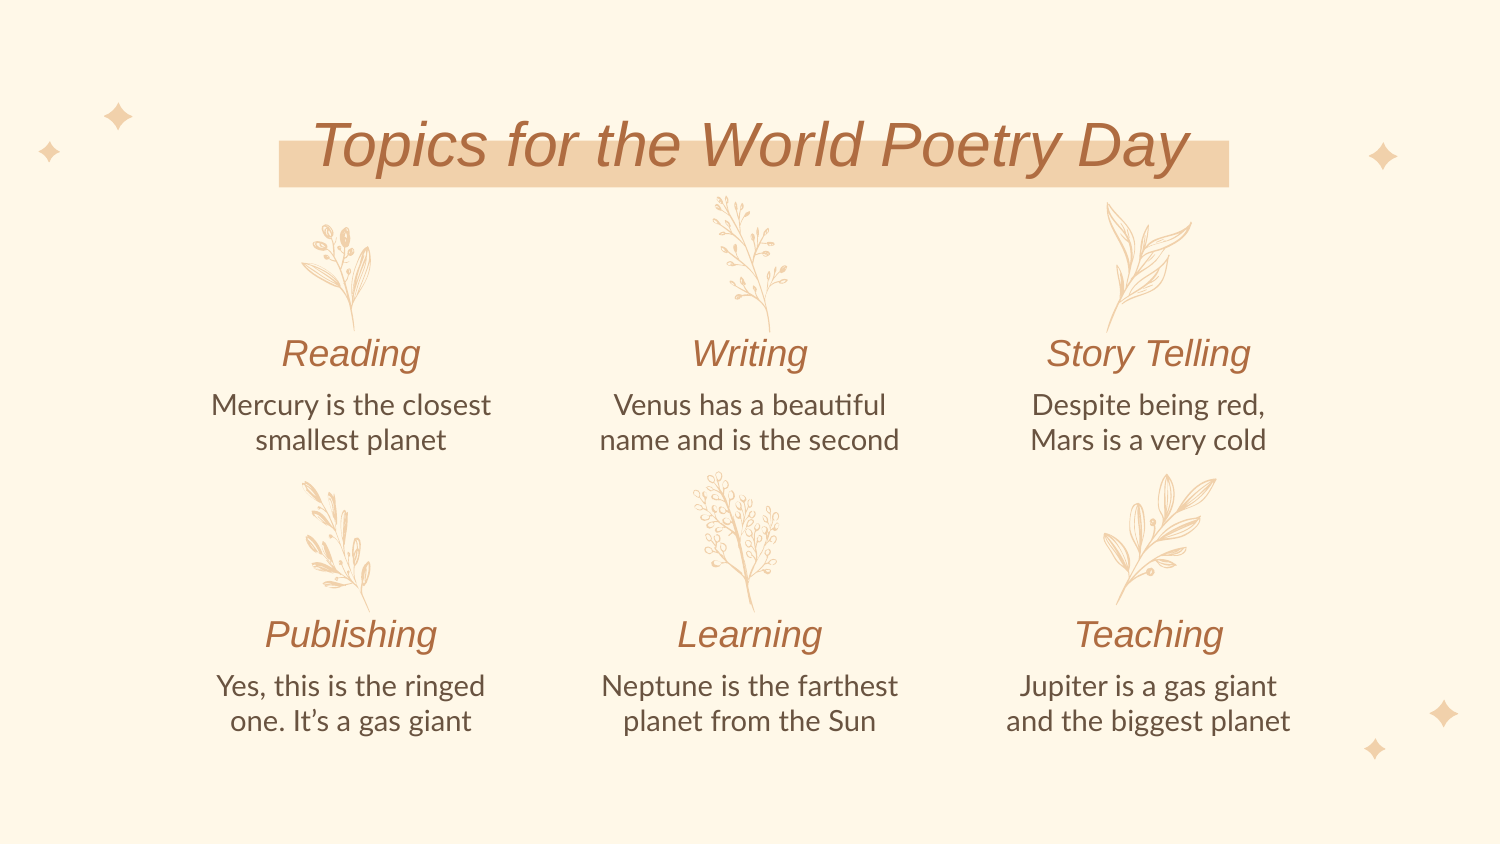

# Topics for the World Poetry Day

Reading
Writing
Story Telling
Mercury is the closest smallest planet
Venus has a beautiful name and is the second
Despite being red, Mars is a very cold

Publishing
Learning
Teaching
Yes, this is the ringed one. It’s a gas giant
Neptune is the farthest planet from the Sun
Jupiter is a gas giant and the biggest planet